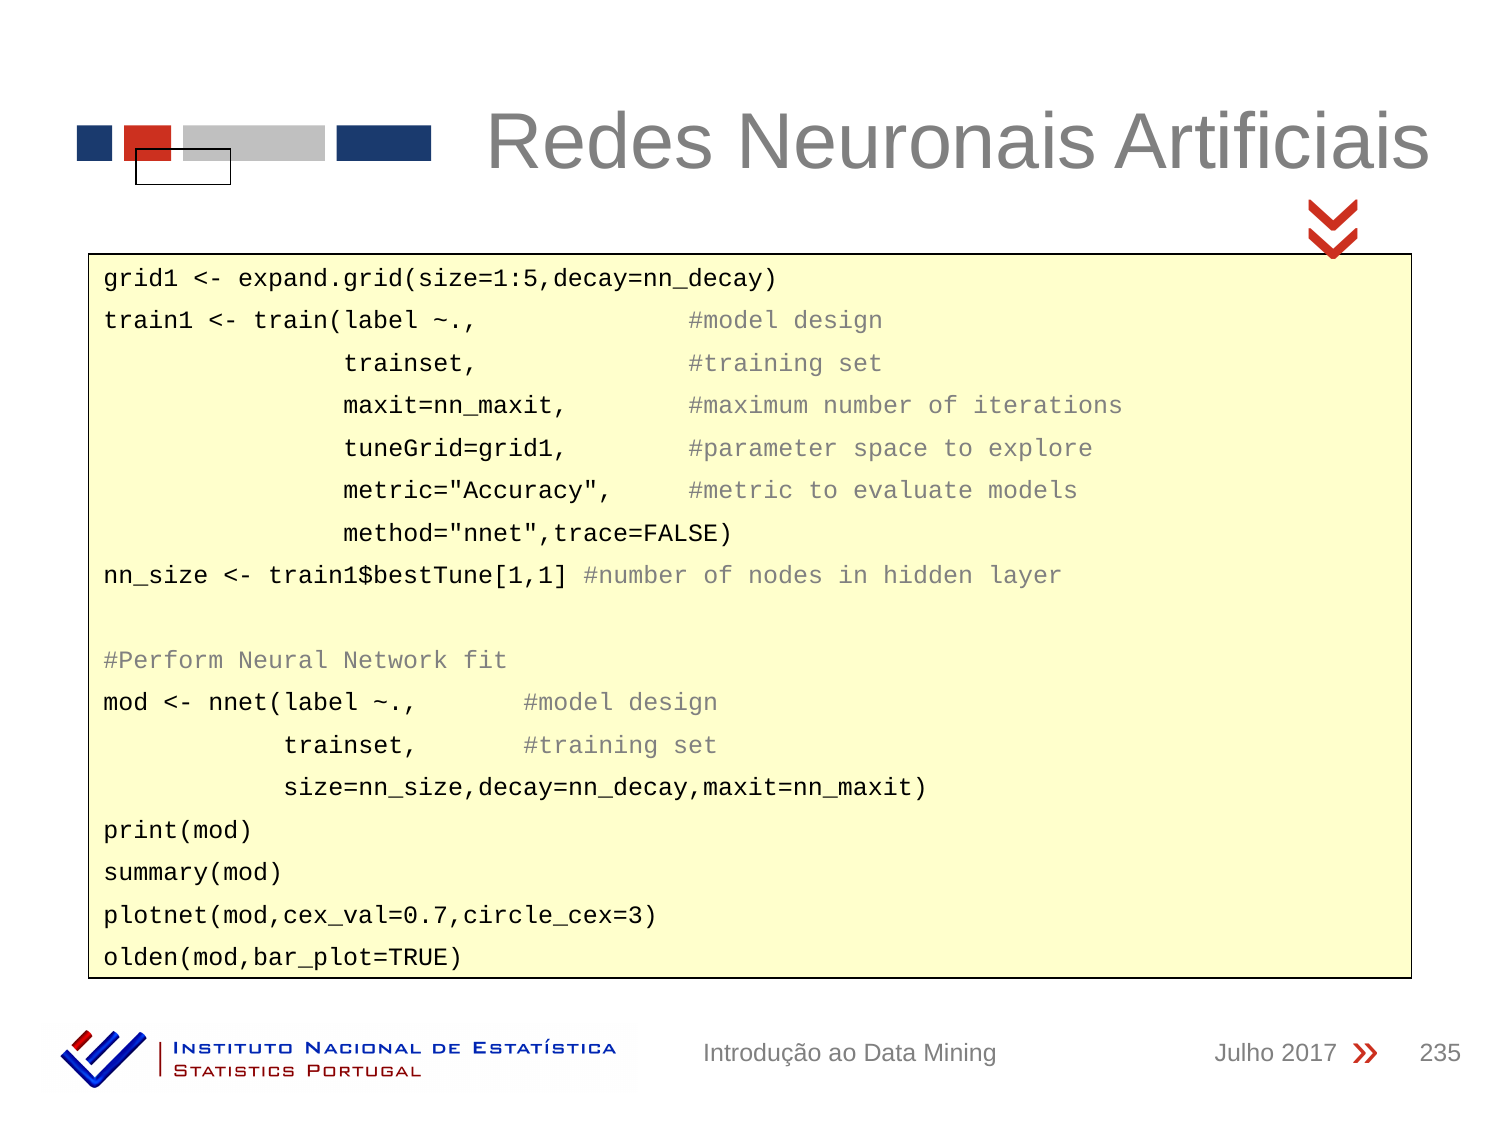

Redes Neuronais Artificiais
«
grid1 <- expand.grid(size=1:5,decay=nn_decay)
train1 <- train(label ~.,              #model design
                trainset,              #training set
                maxit=nn_maxit,        #maximum number of iterations
                tuneGrid=grid1,        #parameter space to explore
                metric="Accuracy",     #metric to evaluate models
                method="nnet",trace=FALSE)
nn_size <- train1$bestTune[1,1] #number of nodes in hidden layer

#Perform Neural Network fit
mod <- nnet(label ~.,       #model design
            trainset,       #training set
            size=nn_size,decay=nn_decay,maxit=nn_maxit)
print(mod)
summary(mod)
plotnet(mod,cex_val=0.7,circle_cex=3)
olden(mod,bar_plot=TRUE)
Introdução ao Data Mining
Julho 2017
235
«